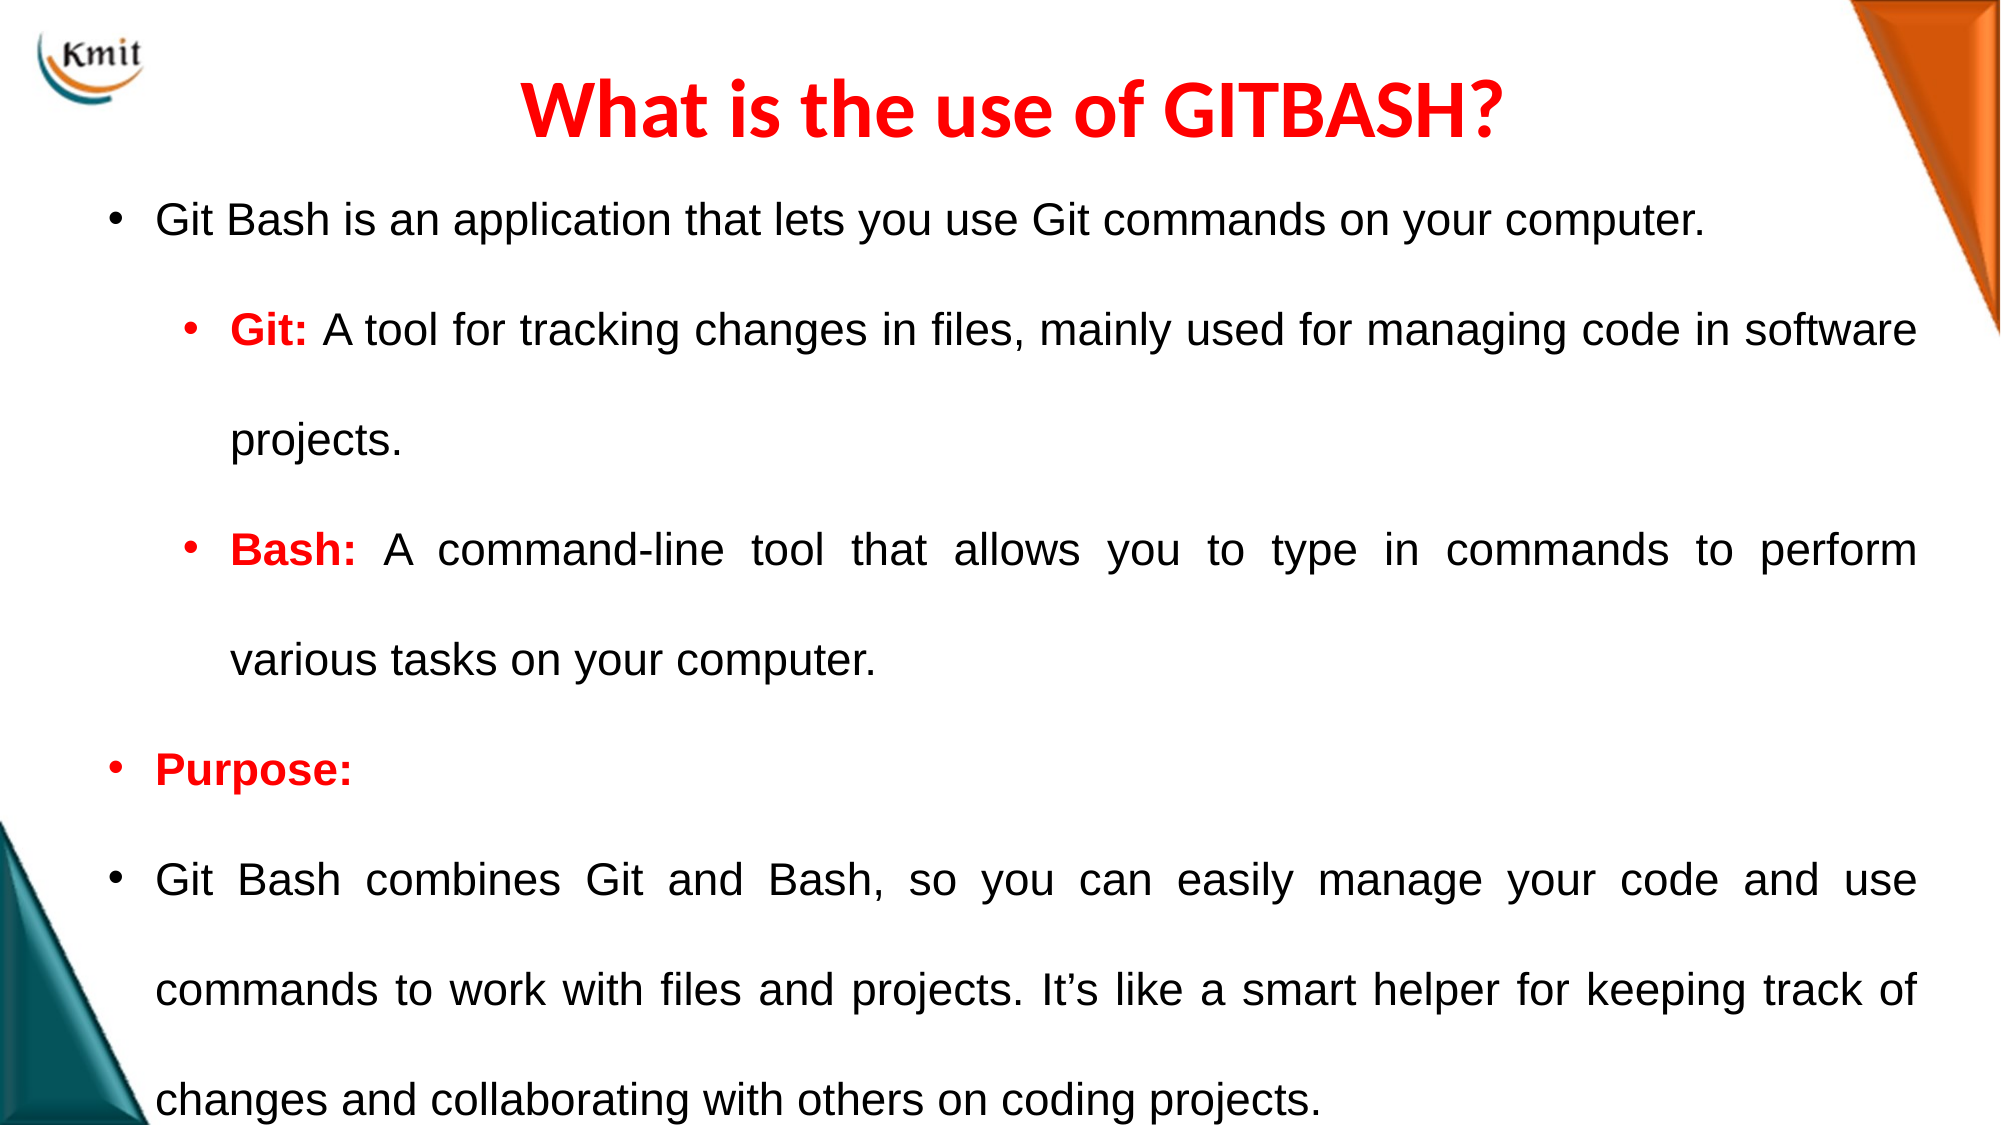

# What is the use of GITBASH?
Git Bash is an application that lets you use Git commands on your computer.
Git: A tool for tracking changes in files, mainly used for managing code in software projects.
Bash: A command-line tool that allows you to type in commands to perform various tasks on your computer.
Purpose:
Git Bash combines Git and Bash, so you can easily manage your code and use commands to work with files and projects. It’s like a smart helper for keeping track of changes and collaborating with others on coding projects.